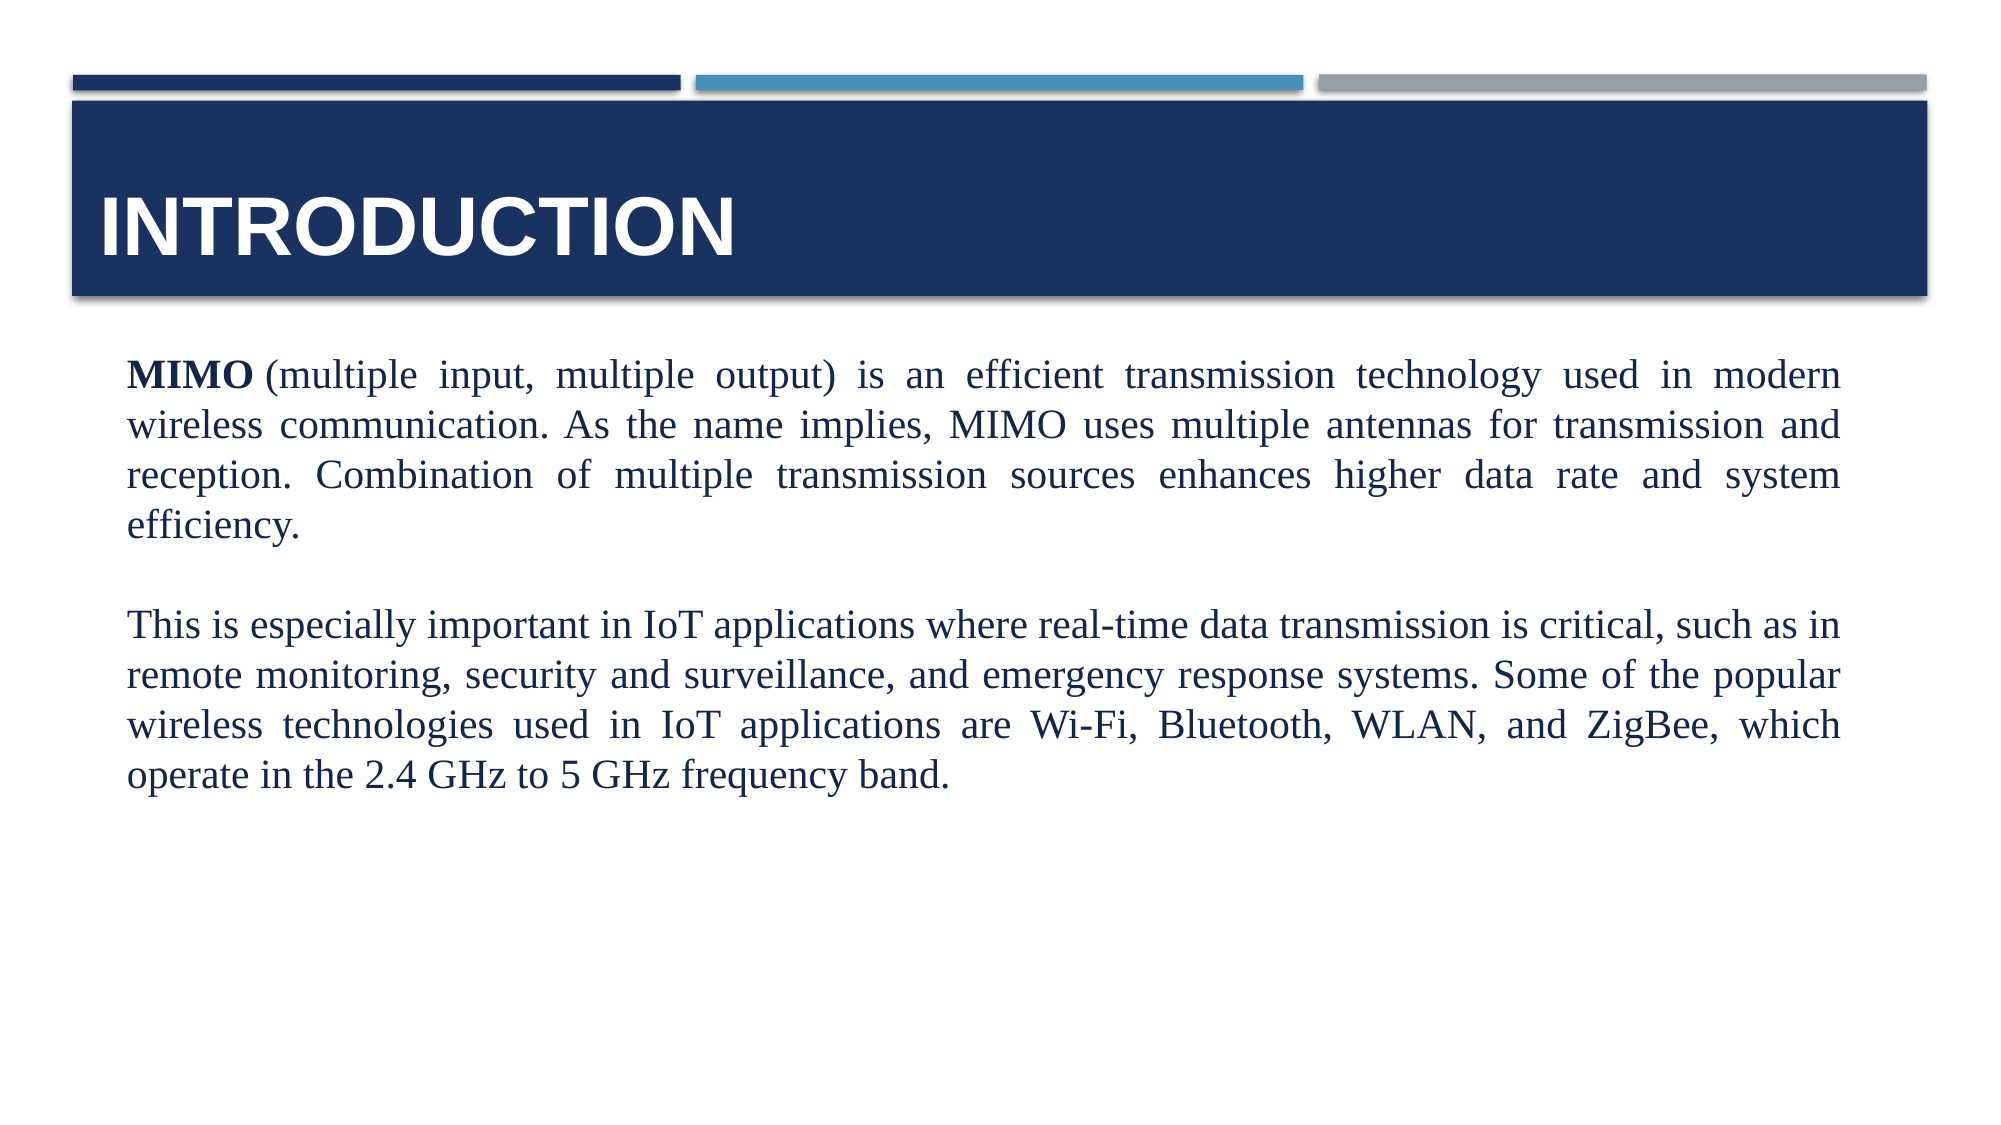

# INTRODUCTION
MIMO (multiple input, multiple output) is an efficient transmission technology used in modern wireless communication. As the name implies, MIMO uses multiple antennas for transmission and reception. Combination of multiple transmission sources enhances higher data rate and system efficiency.

This is especially important in IoT applications where real-time data transmission is critical, such as in remote monitoring, security and surveillance, and emergency response systems. Some of the popular wireless technologies used in IoT applications are Wi-Fi, Bluetooth, WLAN, and ZigBee, which operate in the 2.4 GHz to 5 GHz frequency band.